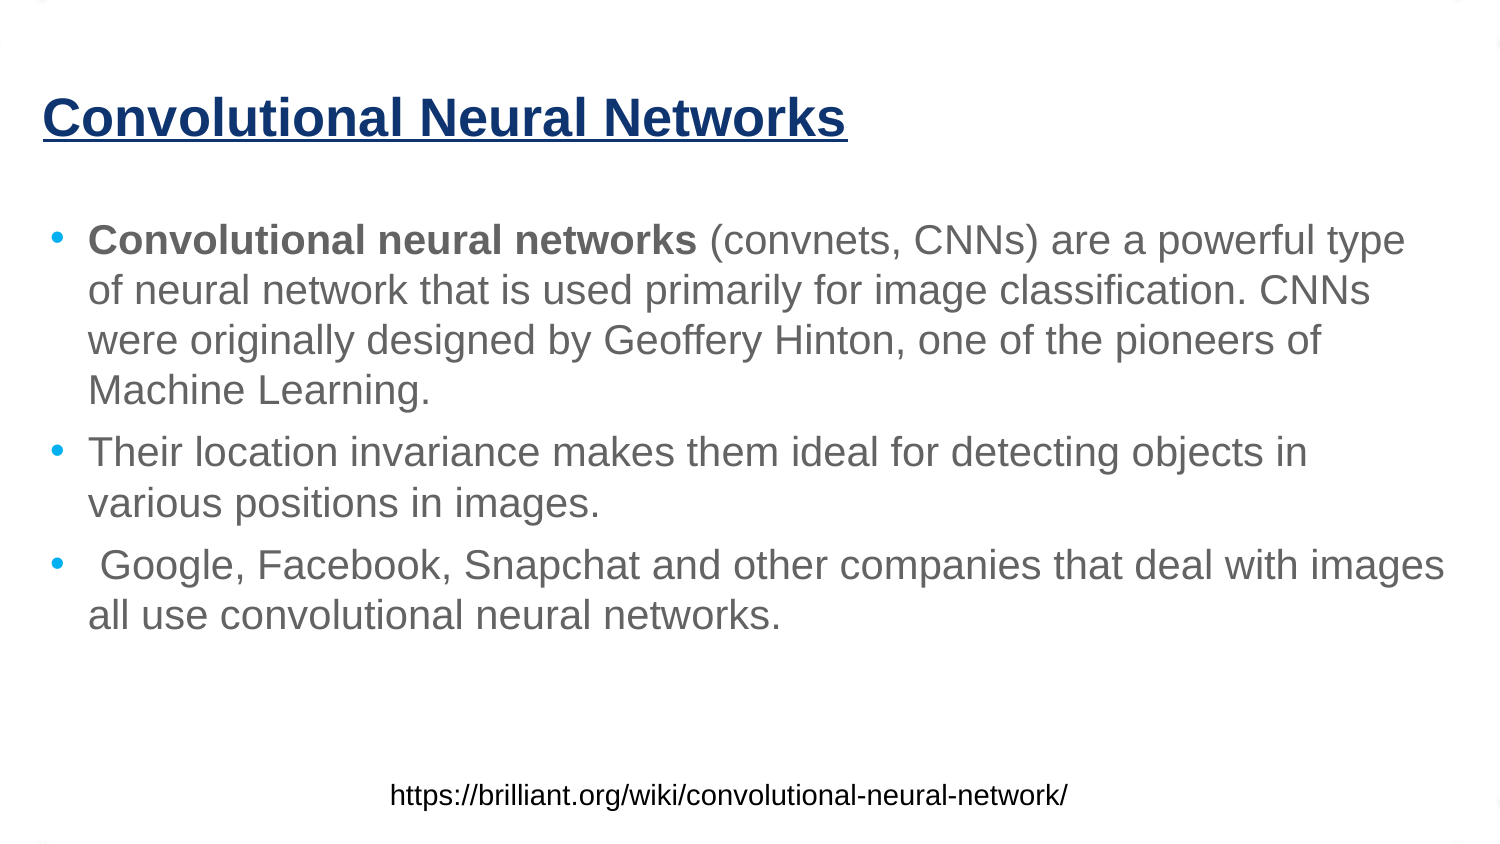

# Convolutional Neural Networks
Convolutional neural networks (convnets, CNNs) are a powerful type of neural network that is used primarily for image classification. CNNs were originally designed by Geoffery Hinton, one of the pioneers of Machine Learning.
Their location invariance makes them ideal for detecting objects in various positions in images.
 Google, Facebook, Snapchat and other companies that deal with images all use convolutional neural networks.
https://brilliant.org/wiki/convolutional-neural-network/